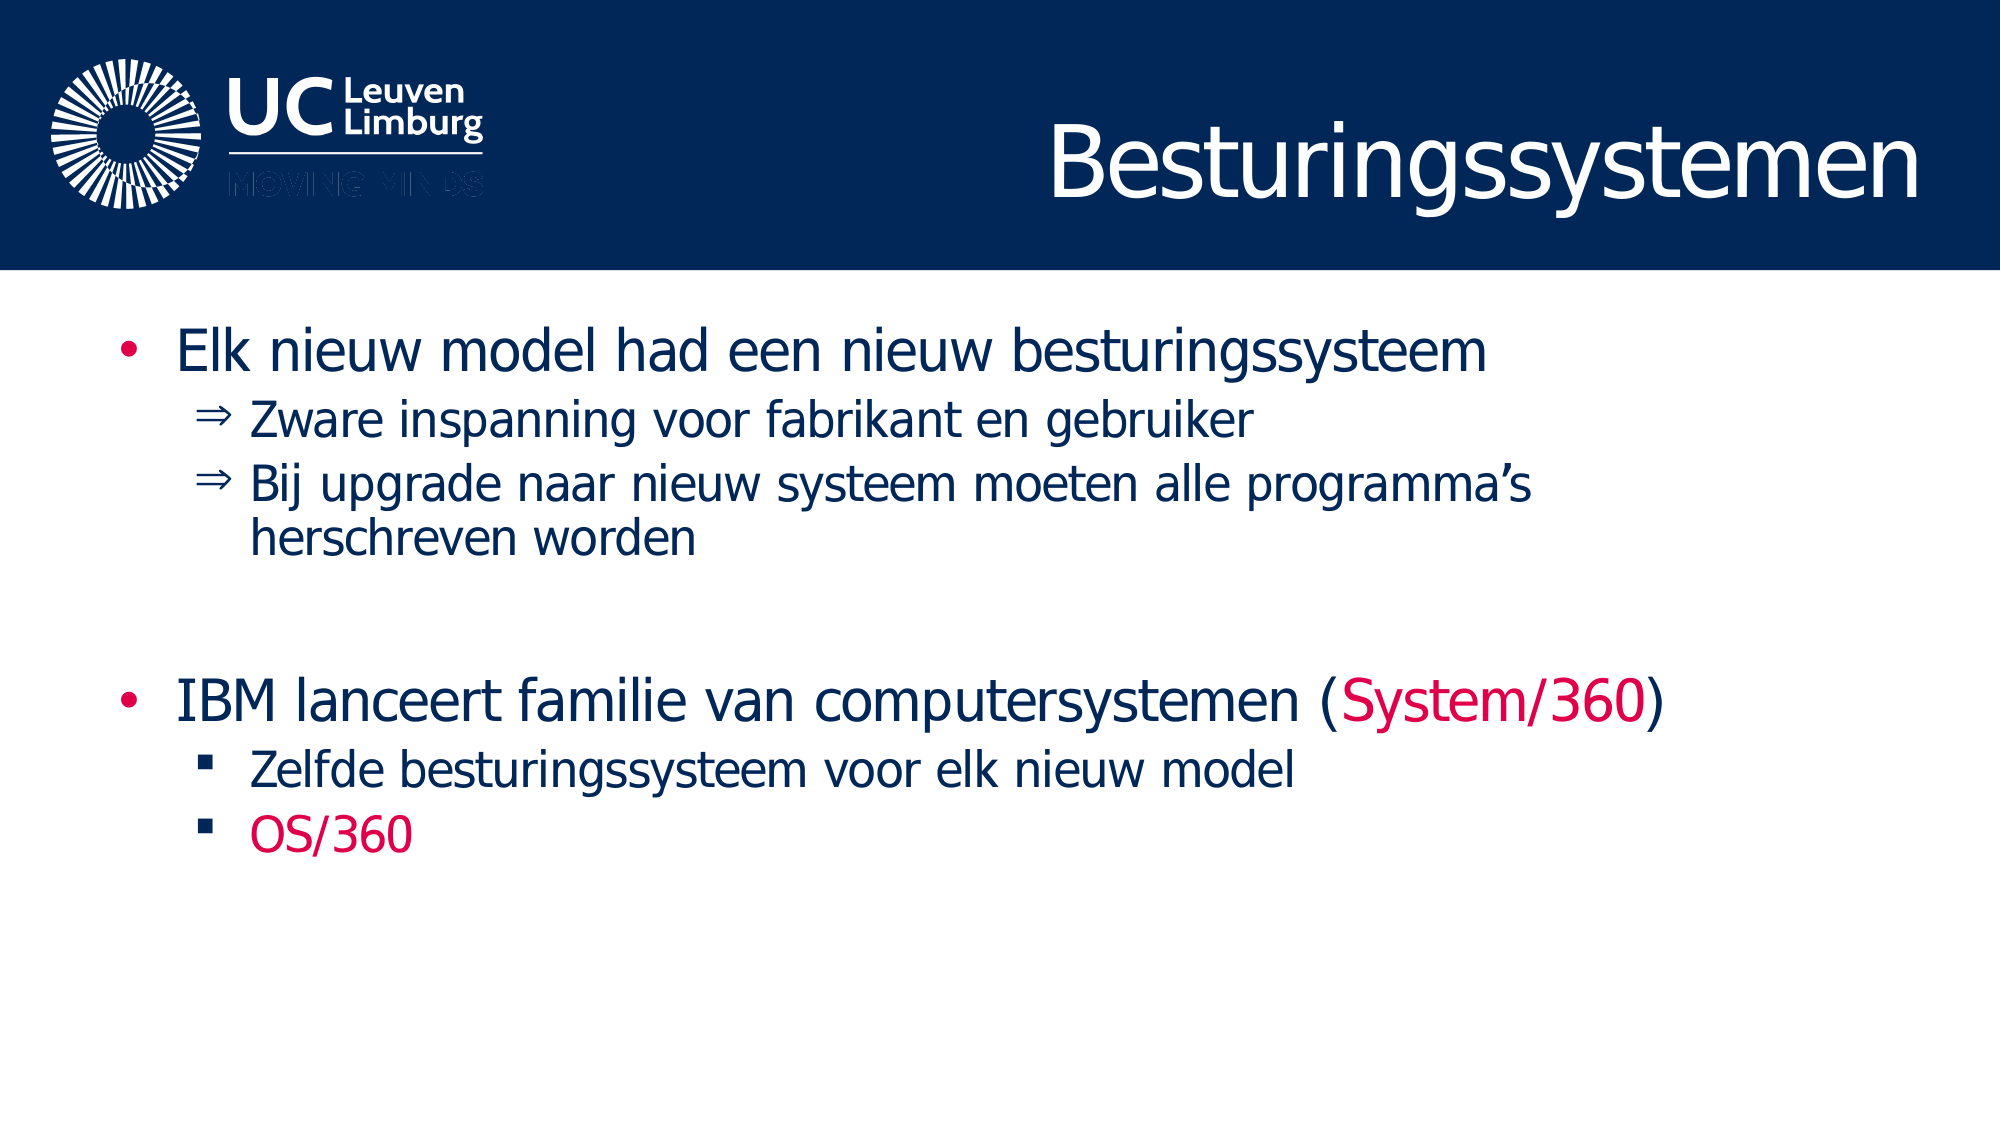

# Besturingssystemen
Elk nieuw model had een nieuw besturingssysteem
Zware inspanning voor fabrikant en gebruiker
Bij upgrade naar nieuw systeem moeten alle programma’s herschreven worden

IBM lanceert familie van computersystemen (System/360)
Zelfde besturingssysteem voor elk nieuw model
OS/360